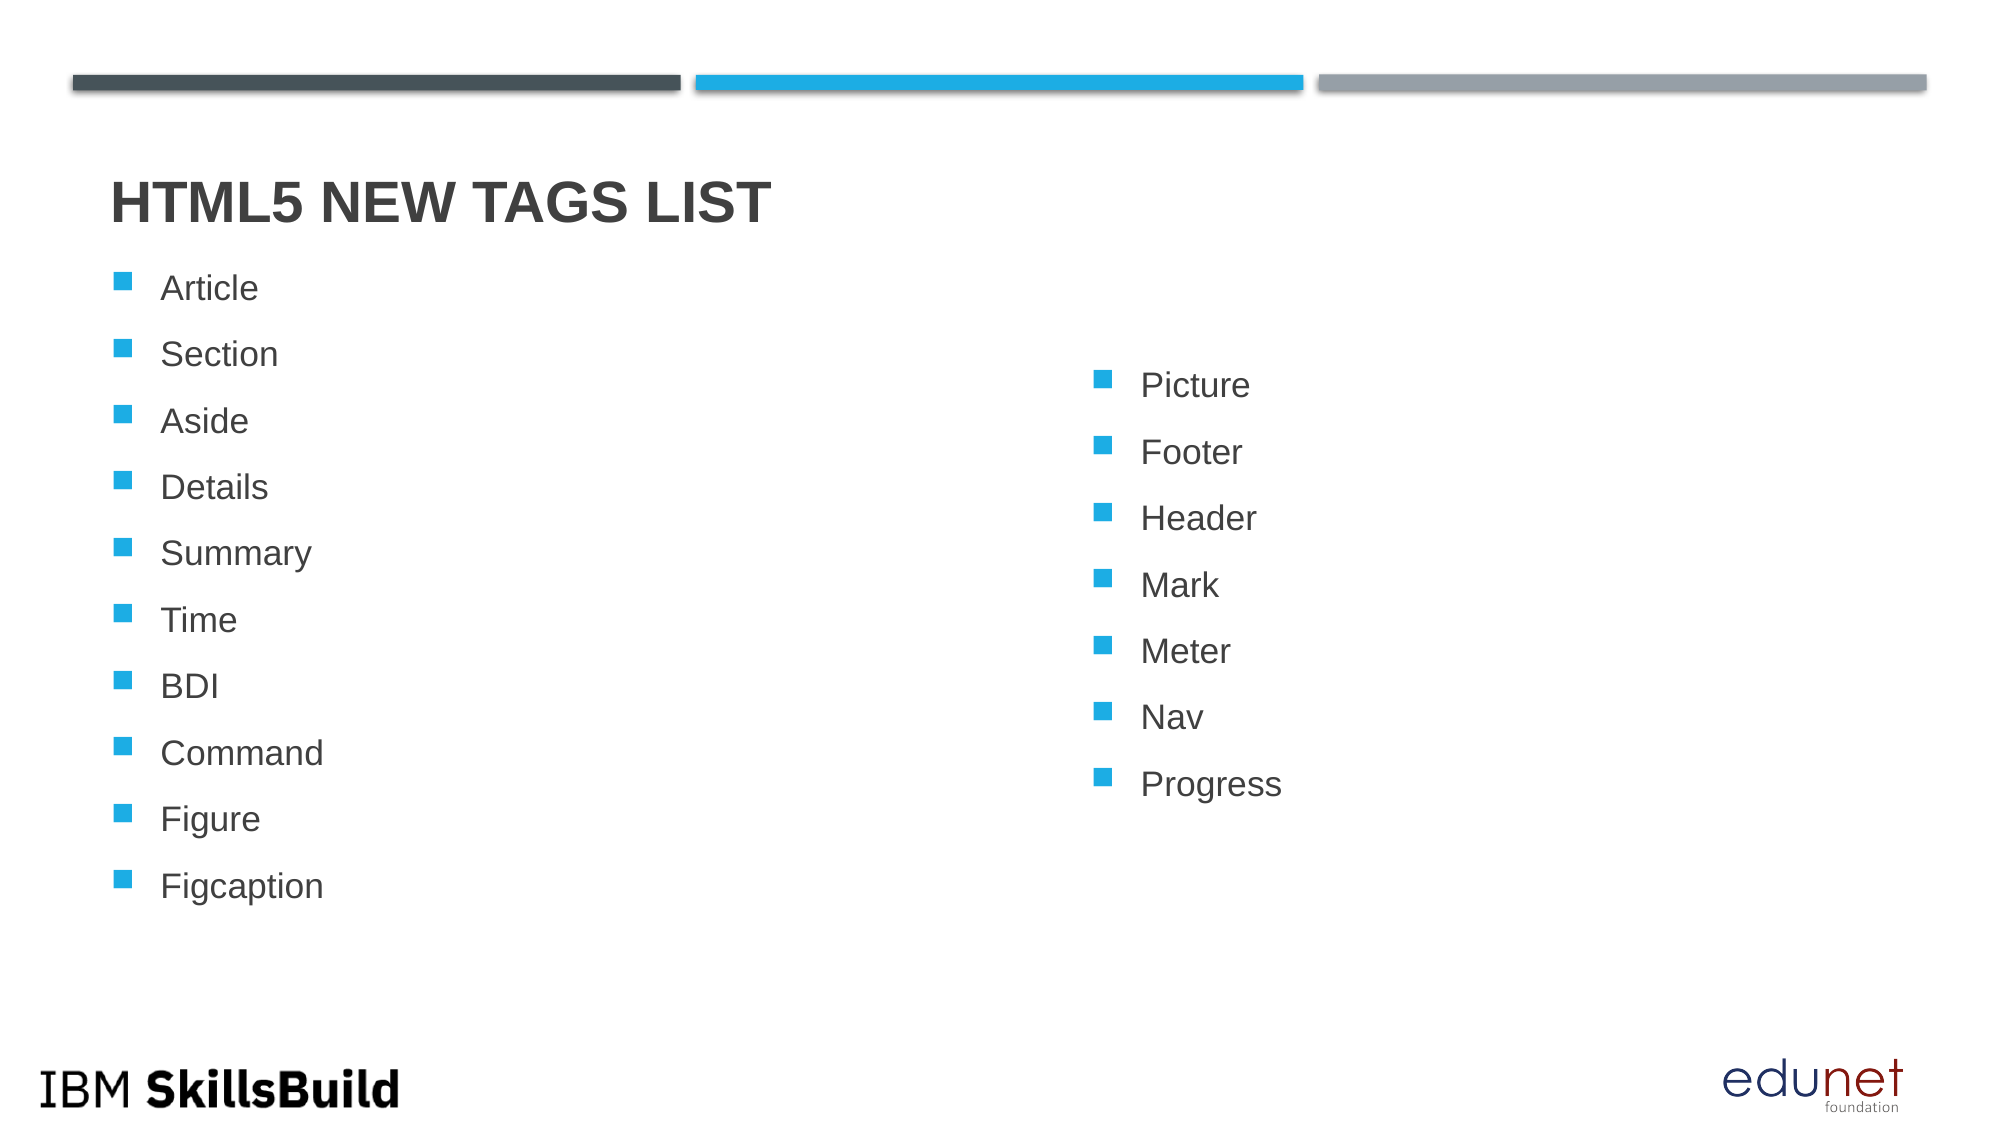

# HTML5 New Tags List
Picture
Footer
Header
Mark
Meter
Nav
Progress
Article
Section
Aside
Details
Summary
Time
BDI
Command
Figure
Figcaption